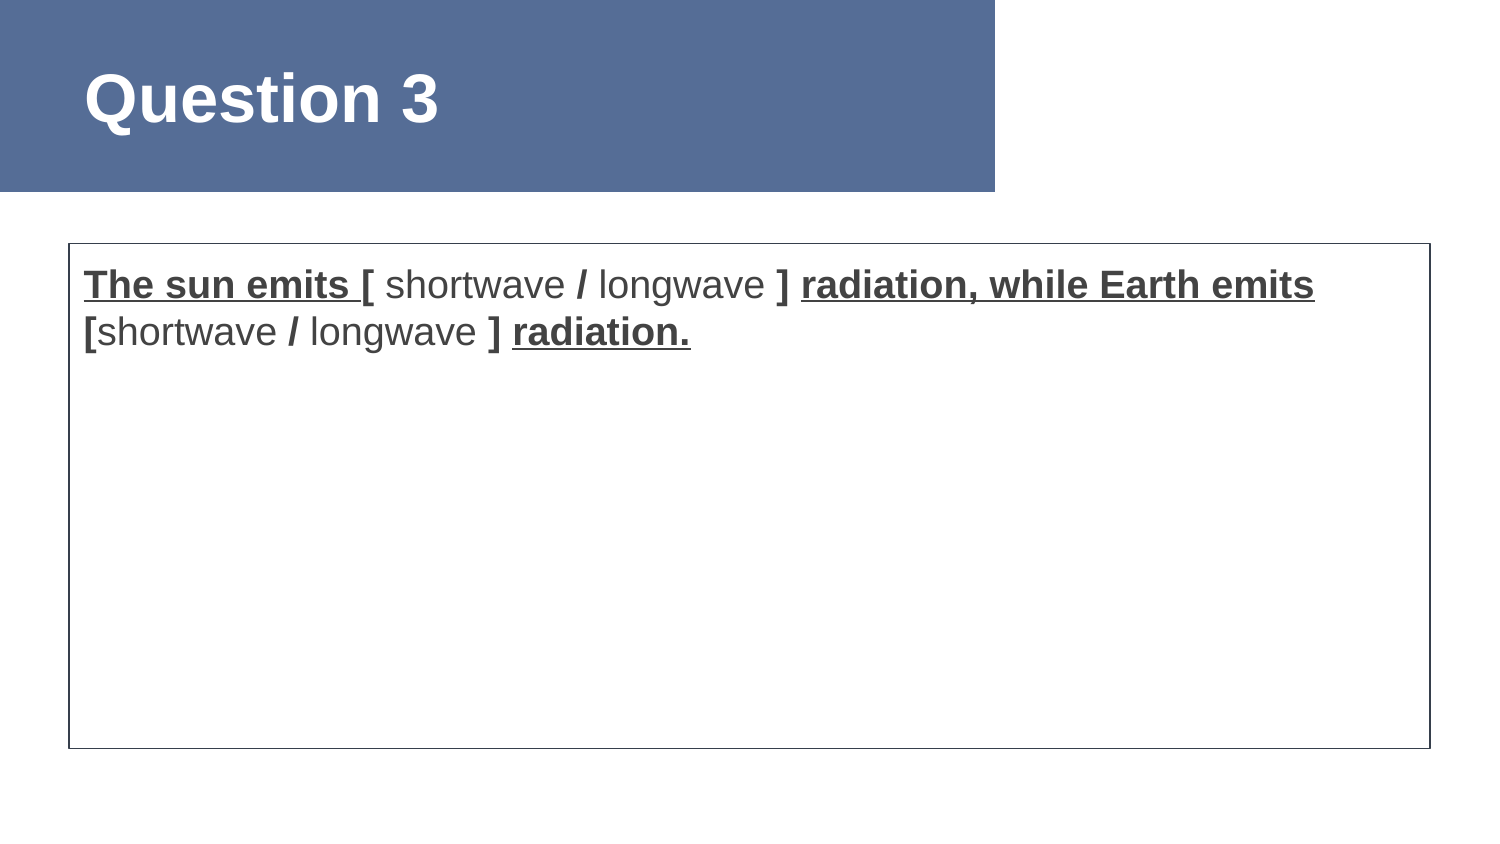

Question 3
The sun emits [ shortwave / longwave ] radiation, while Earth emits [shortwave / longwave ] radiation.